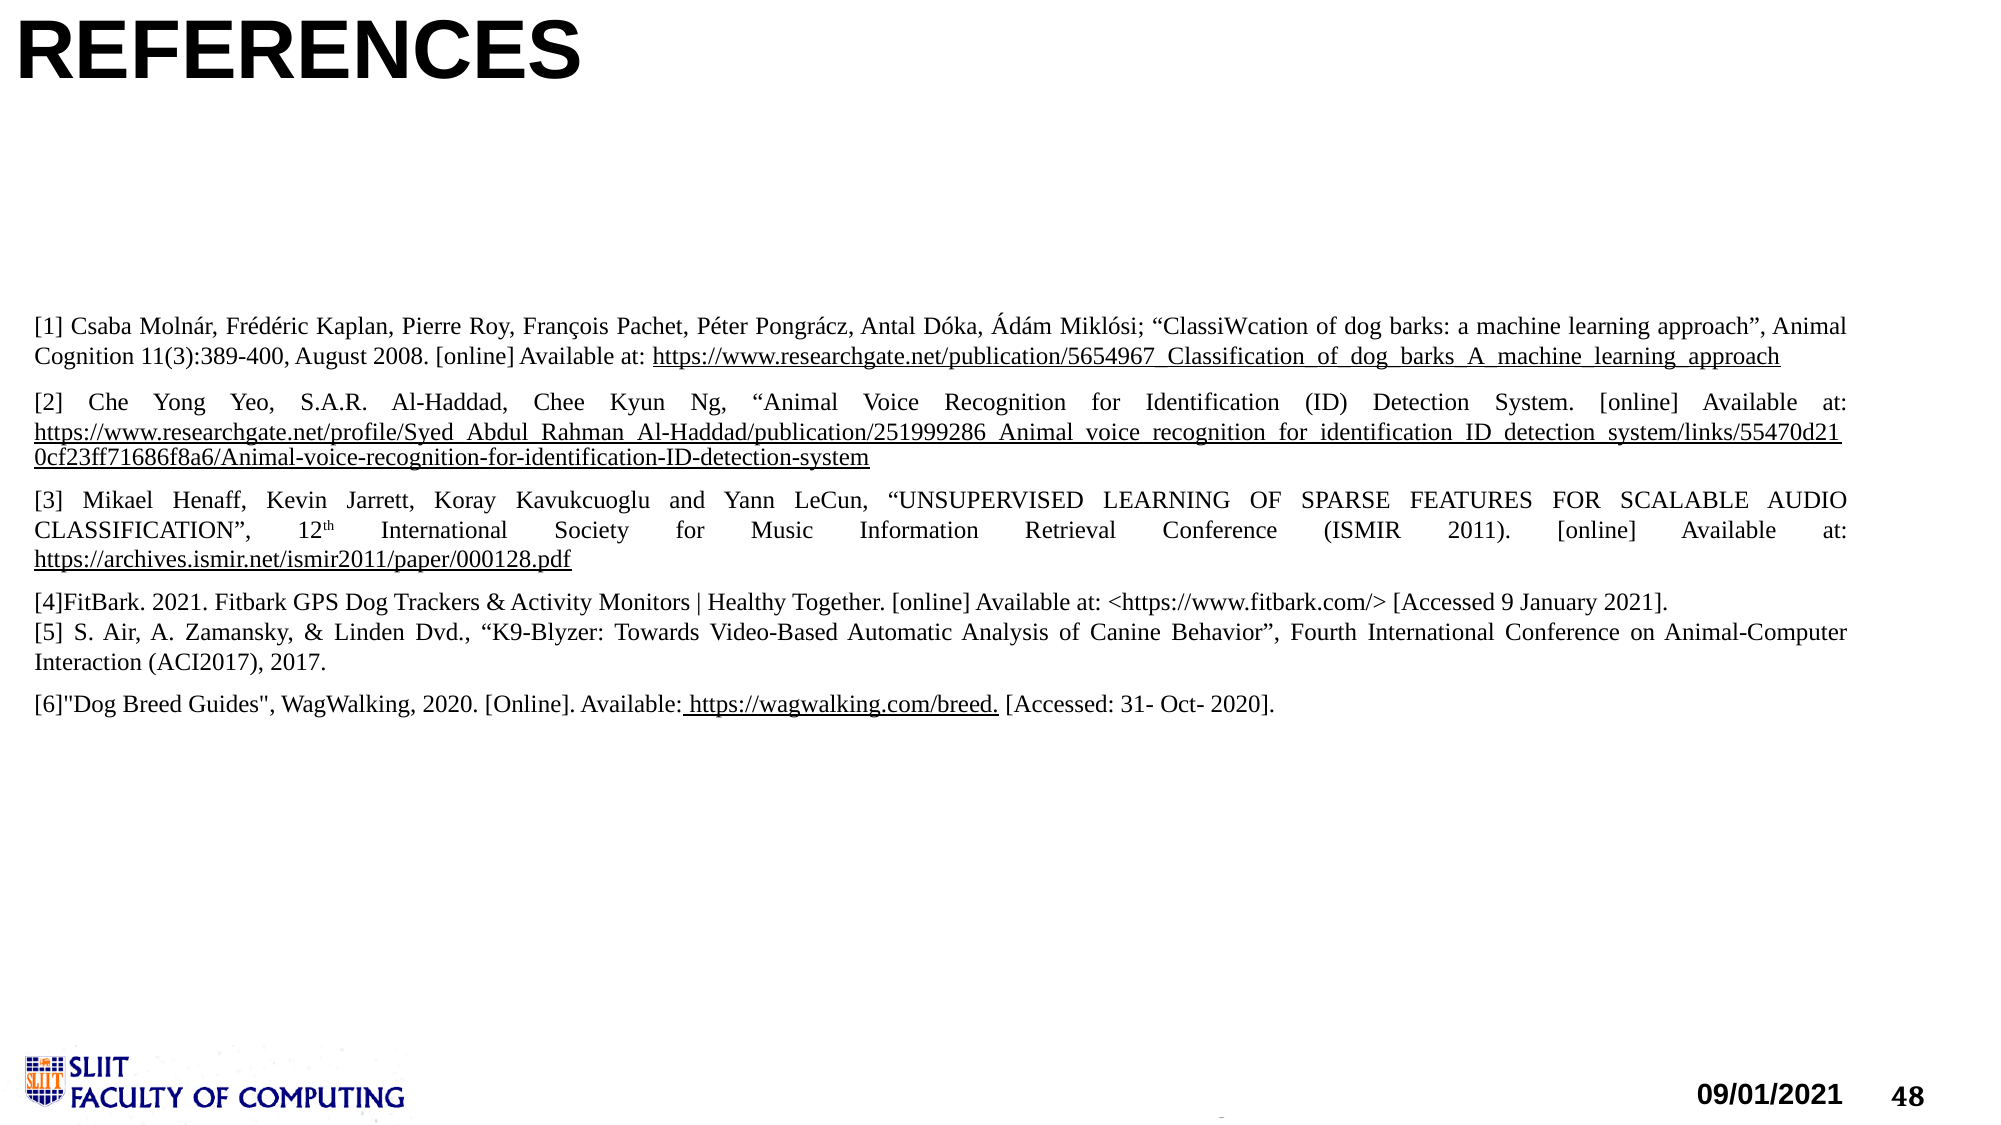

# REFERENCES

[1] Csaba Molnár, Frédéric Kaplan, Pierre Roy, François Pachet, Péter Pongrácz, Antal Dóka, Ádám Miklósi; “ClassiWcation of dog barks: a machine learning approach”, Animal Cognition 11(3):389-400, August 2008. [online] Available at: https://www.researchgate.net/publication/5654967_Classification_of_dog_barks_A_machine_learning_approach
[2] Che Yong Yeo, S.A.R. Al-Haddad, Chee Kyun Ng, “Animal Voice Recognition for Identification (ID) Detection System. [online] Available at: https://www.researchgate.net/profile/Syed_Abdul_Rahman_Al-Haddad/publication/251999286_Animal_voice_recognition_for_identification_ID_detection_system/links/55470d210cf23ff71686f8a6/Animal-voice-recognition-for-identification-ID-detection-system
[3] Mikael Henaff, Kevin Jarrett, Koray Kavukcuoglu and Yann LeCun, “UNSUPERVISED LEARNING OF SPARSE FEATURES FOR SCALABLE AUDIO CLASSIFICATION”, 12th International Society for Music Information Retrieval Conference (ISMIR 2011). [online] Available at: https://archives.ismir.net/ismir2011/paper/000128.pdf
[4]FitBark. 2021. Fitbark GPS Dog Trackers & Activity Monitors | Healthy Together. [online] Available at: <https://www.fitbark.com/> [Accessed 9 January 2021].
[5] S. Air, A. Zamansky, & Linden Dvd., “K9-Blyzer: Towards Video-Based Automatic Analysis of Canine Behavior”, Fourth International Conference on Animal-Computer Interaction (ACI2017), 2017.
[6]"Dog Breed Guides", WagWalking, 2020. [Online]. Available: https://wagwalking.com/breed. [Accessed: 31- Oct- 2020].